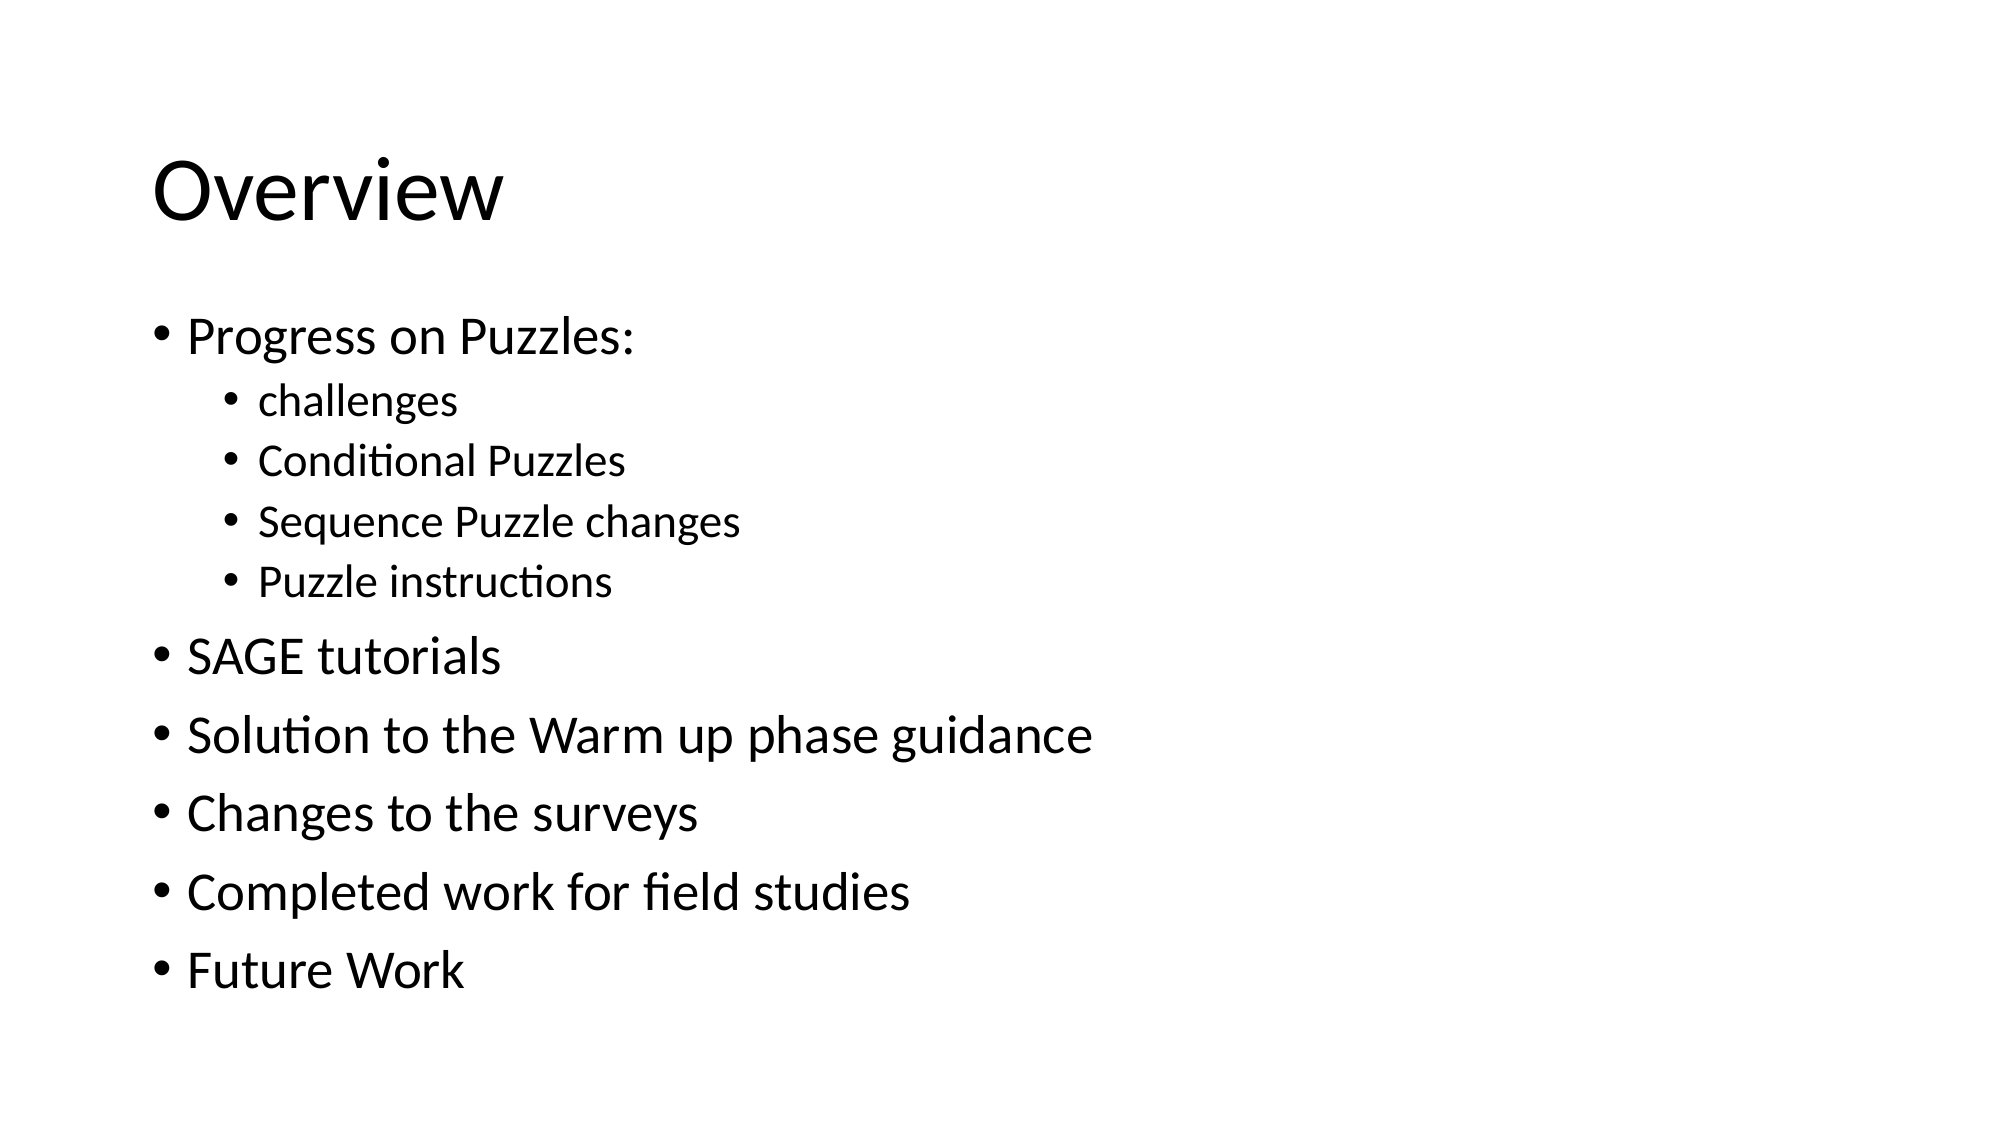

# Overview
Progress on Puzzles:
challenges
Conditional Puzzles
Sequence Puzzle changes
Puzzle instructions
SAGE tutorials
Solution to the Warm up phase guidance
Changes to the surveys
Completed work for field studies
Future Work